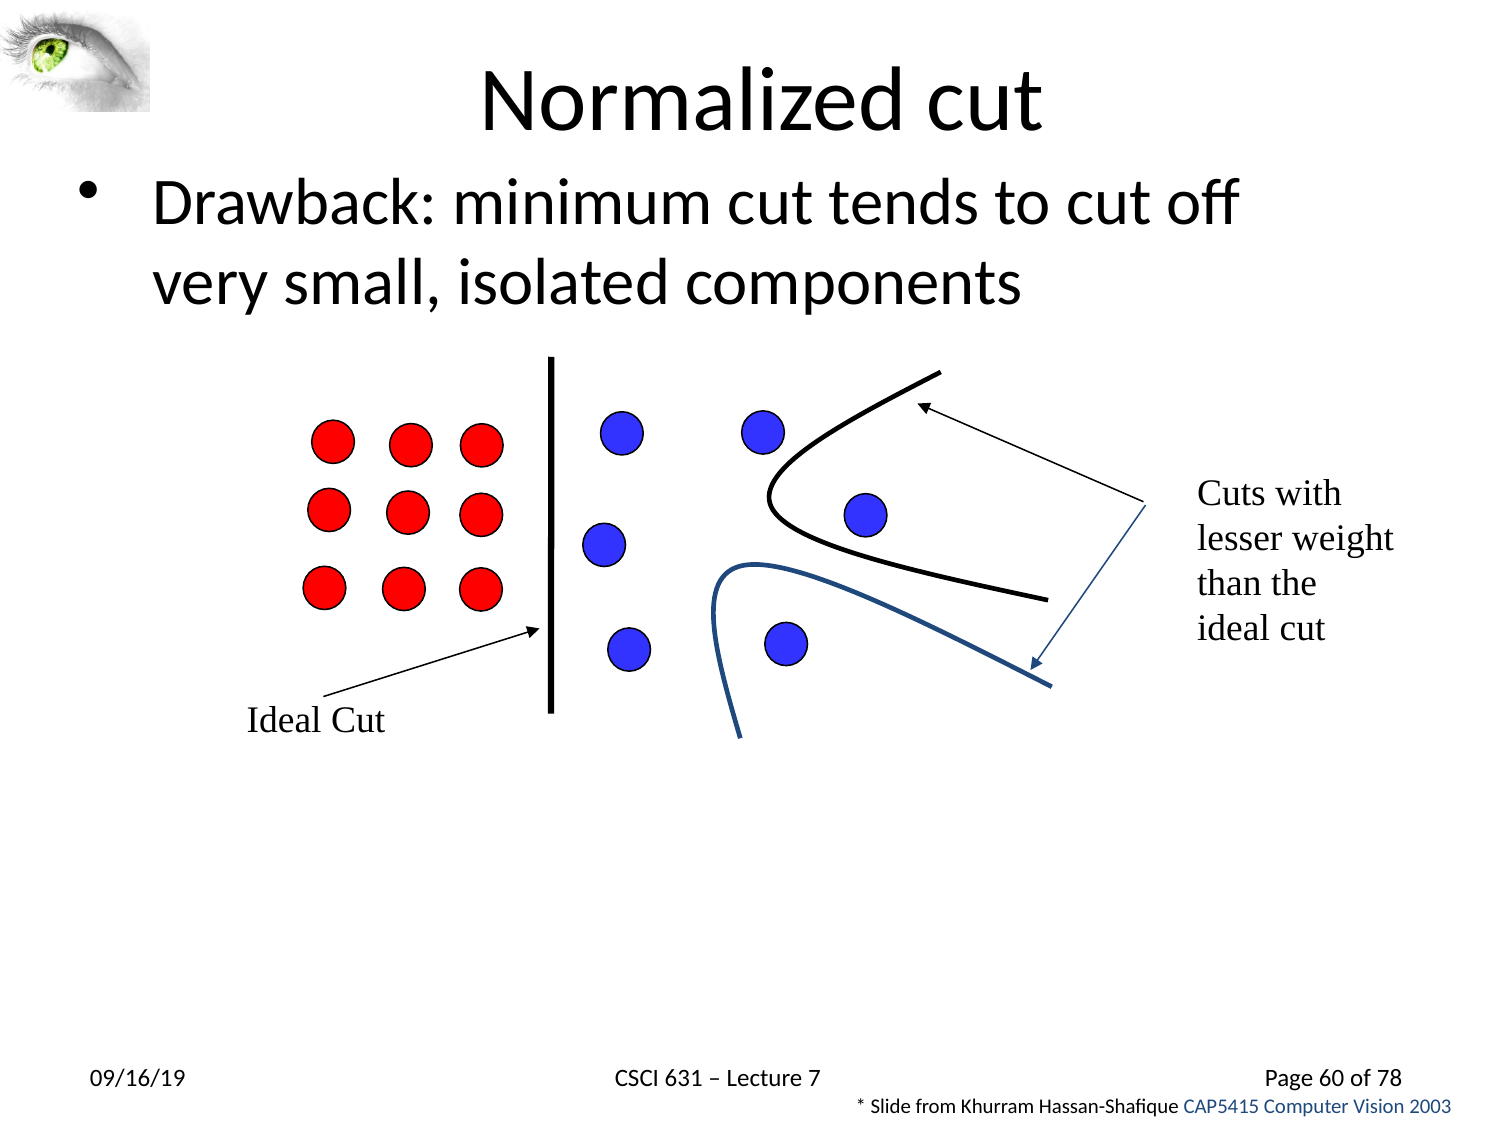

# Normalized cut
Drawback: minimum cut tends to cut off very small, isolated components

Cuts with
lesser weight
than the
ideal cut

Ideal Cut
* Slide from Khurram Hassan-Shafique CAP5415 Computer Vision 2003